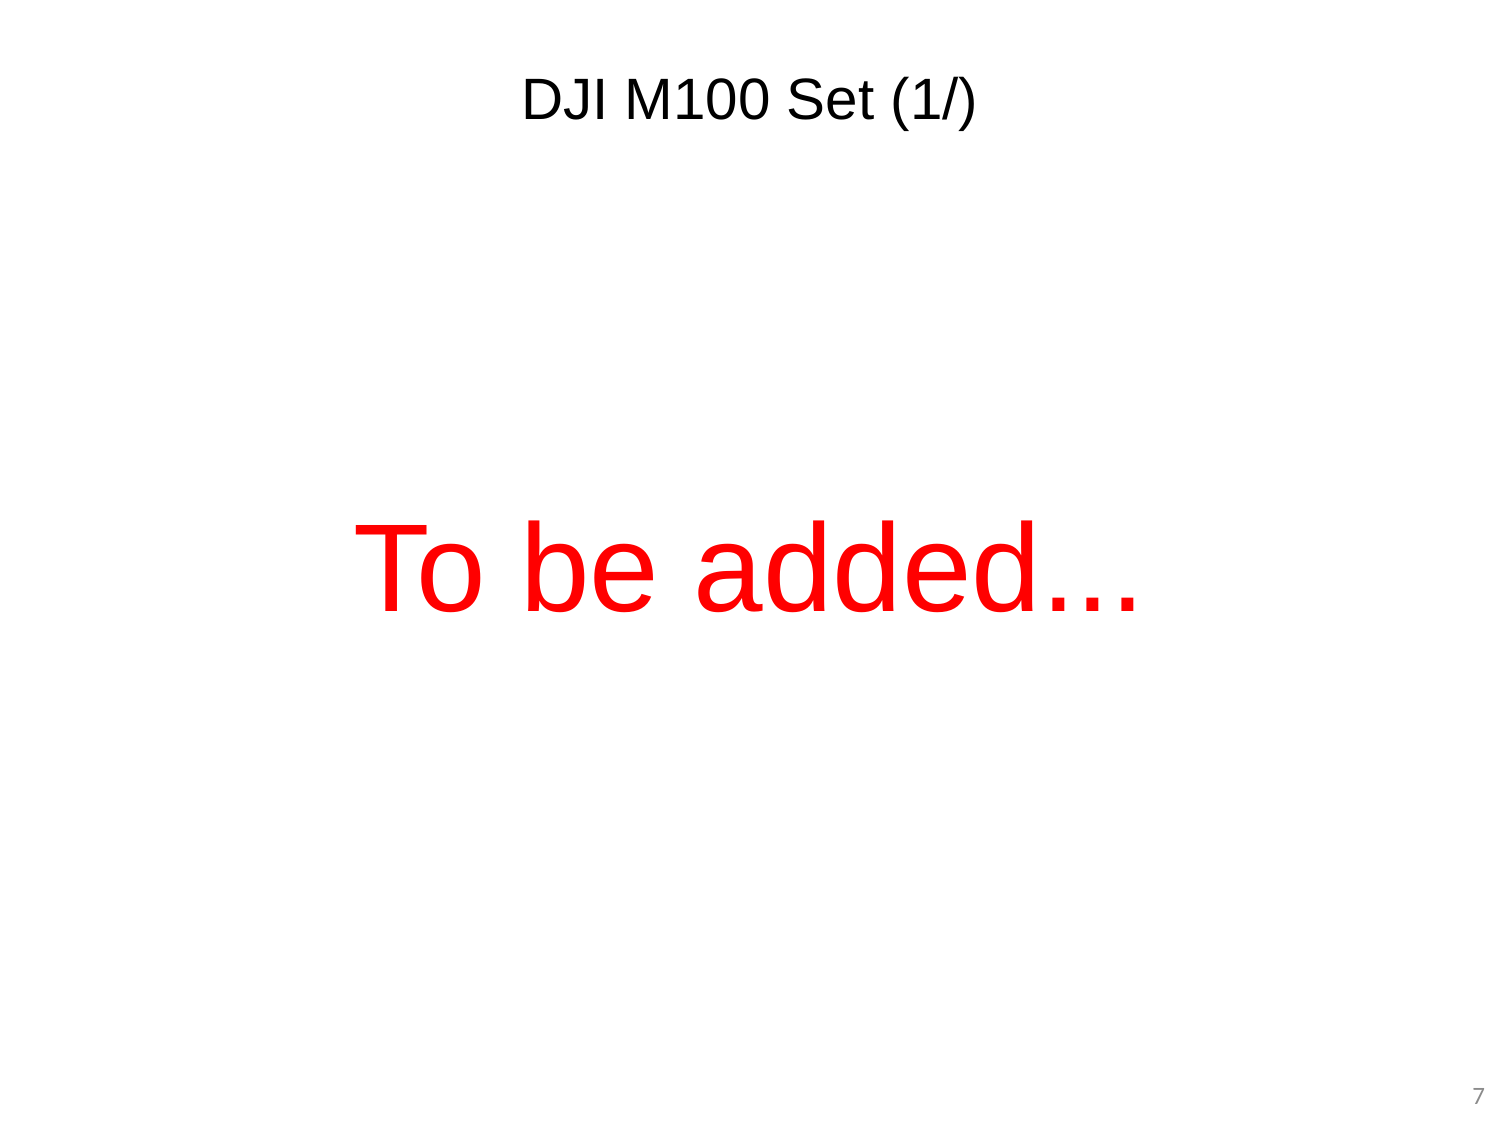

# DJI M100 Set (1/)
To be added...
7